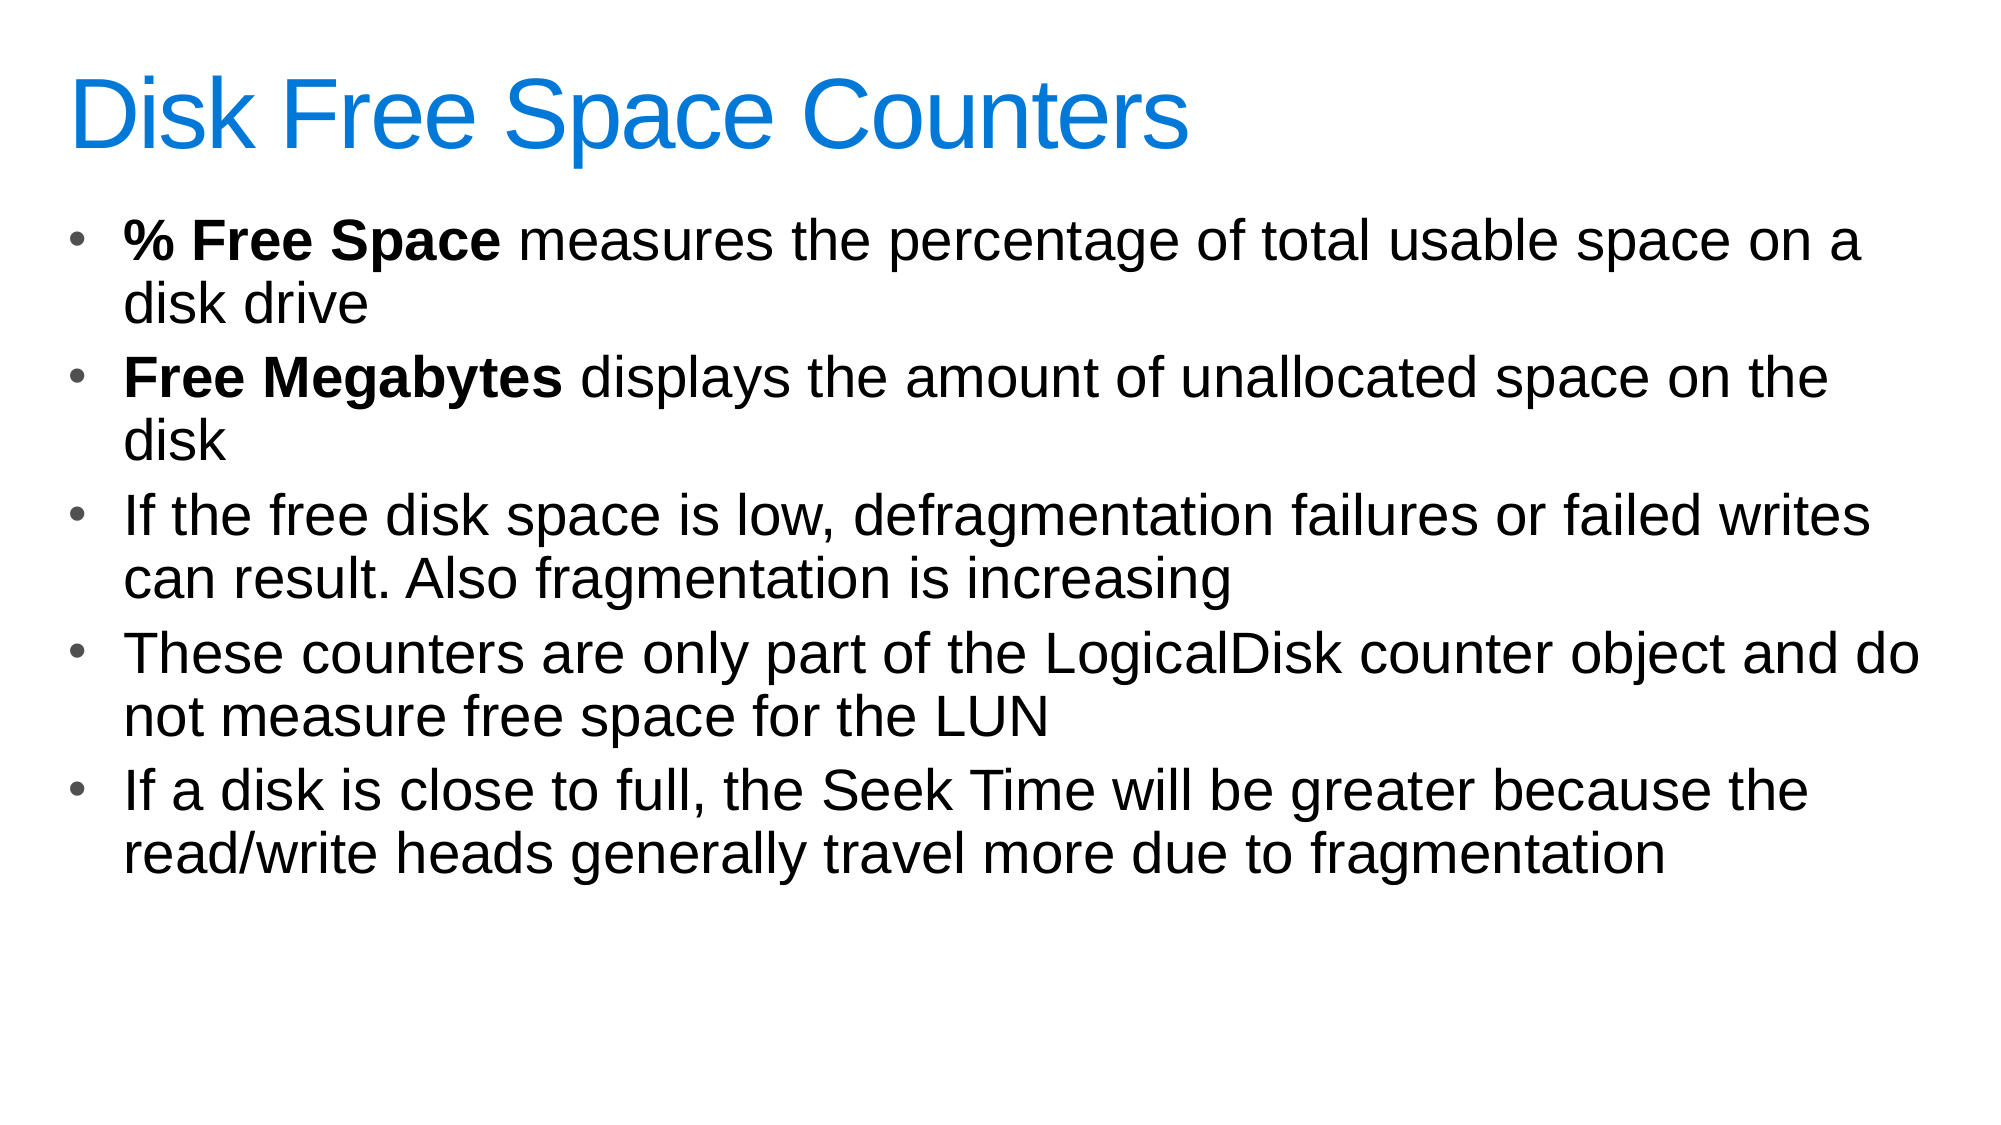

# Disk Free Space Counters
% Free Space measures the percentage of total usable space on a disk drive
Free Megabytes displays the amount of unallocated space on the disk
If the free disk space is low, defragmentation failures or failed writes can result. Also fragmentation is increasing
These counters are only part of the LogicalDisk counter object and do not measure free space for the LUN
If a disk is close to full, the Seek Time will be greater because the read/write heads generally travel more due to fragmentation